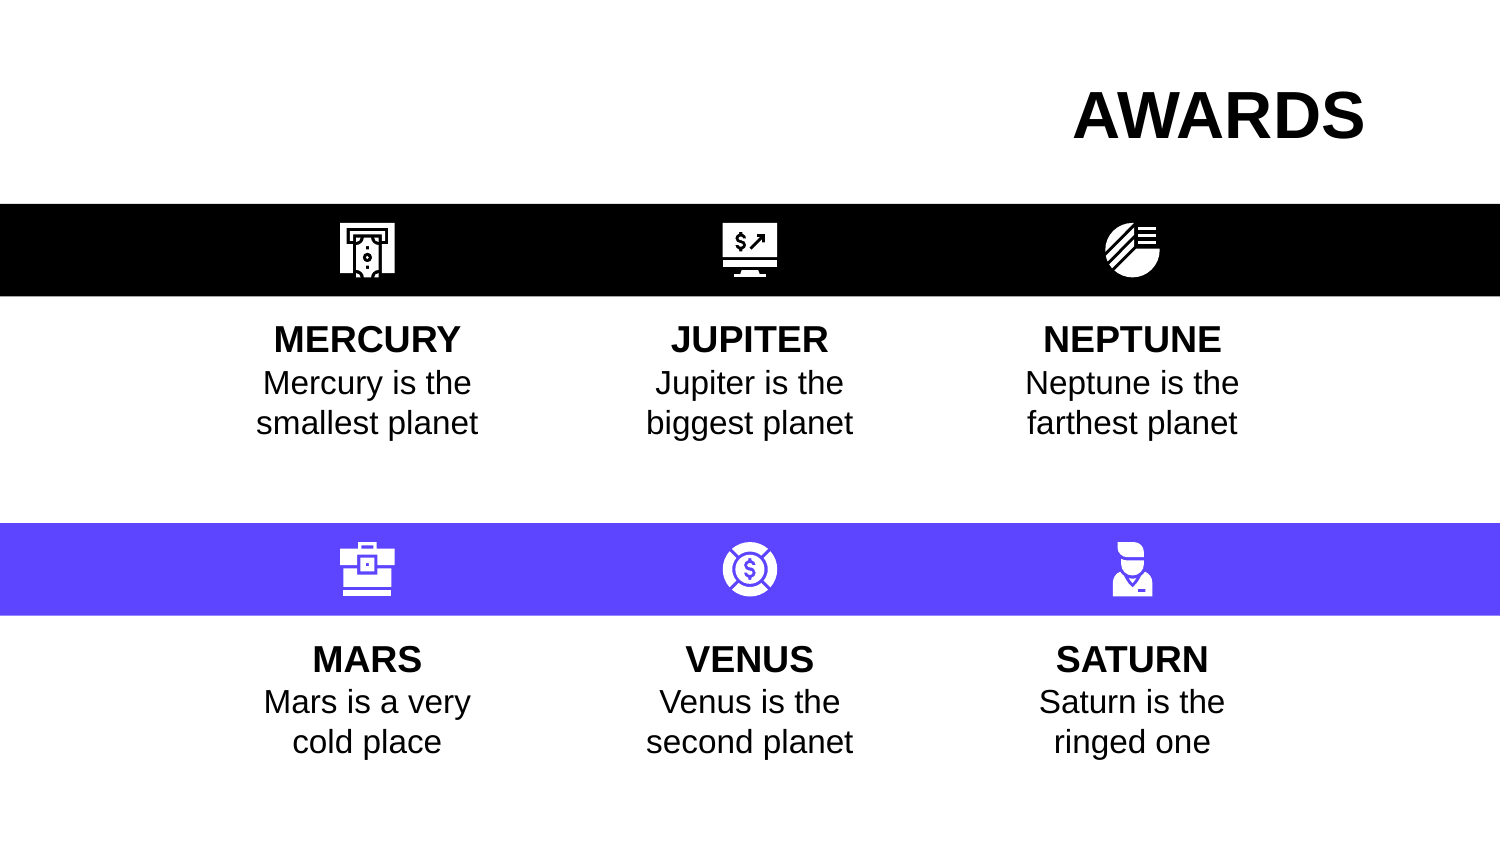

# AWARDS

MERCURY
JUPITER
NEPTUNE
Mercury is the smallest planet
Jupiter is the biggest planet
Neptune is the farthest planet

MARS
VENUS
SATURN
Mars is a very cold place

Venus is the second planet
Saturn is the ringed one